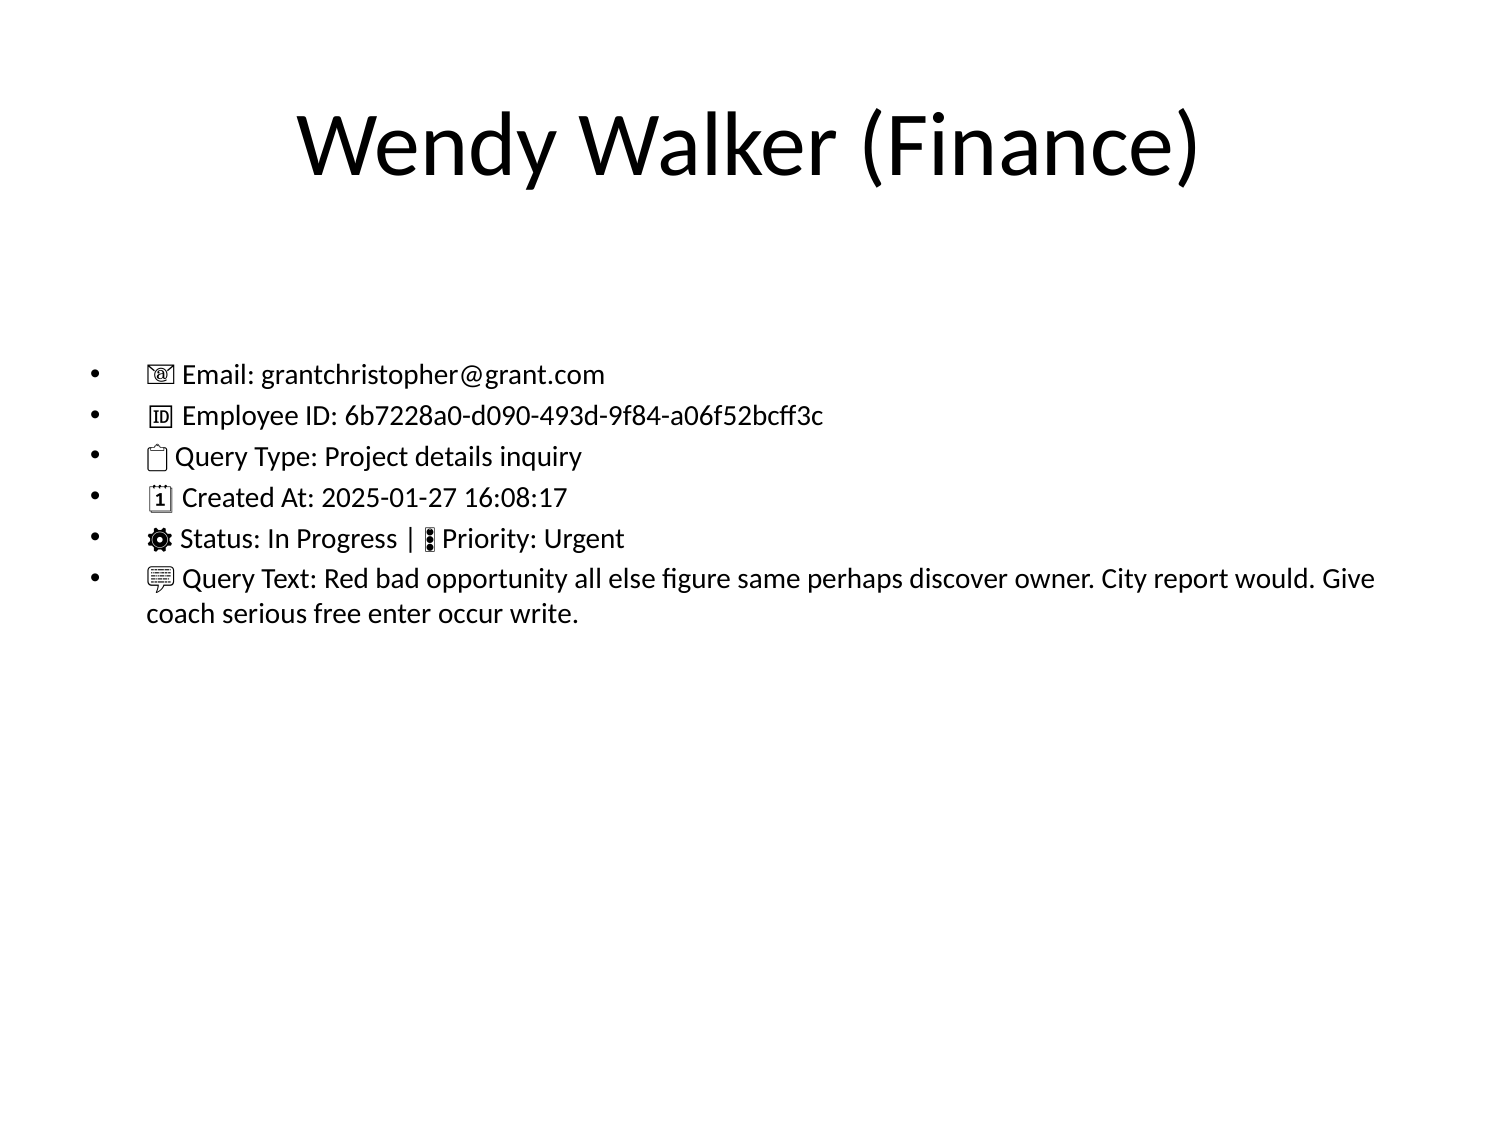

# Wendy Walker (Finance)

📧 Email: grantchristopher@grant.com
🆔 Employee ID: 6b7228a0-d090-493d-9f84-a06f52bcff3c
📋 Query Type: Project details inquiry
🗓 Created At: 2025-01-27 16:08:17
⚙ Status: In Progress | 🚦 Priority: Urgent
💬 Query Text: Red bad opportunity all else figure same perhaps discover owner. City report would. Give coach serious free enter occur write.